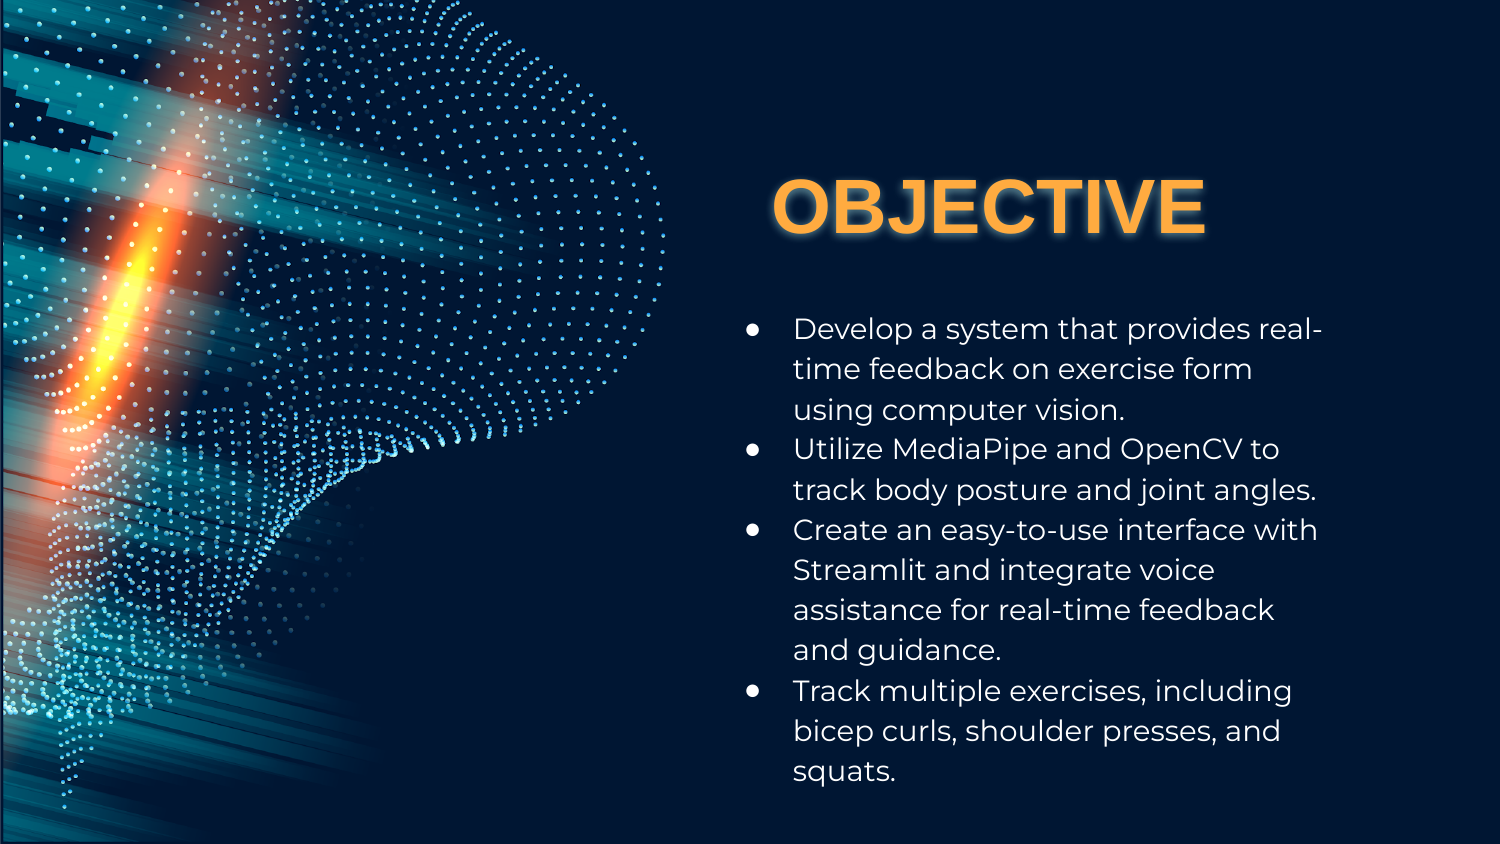

# ⁠OBJECTIVE

Develop a system that provides real-time feedback on exercise form using computer vision.
Utilize MediaPipe and OpenCV to track body posture and joint angles.
Create an easy-to-use interface with Streamlit and integrate voice assistance for real-time feedback and guidance.
Track multiple exercises, including bicep curls, shoulder presses, and squats.